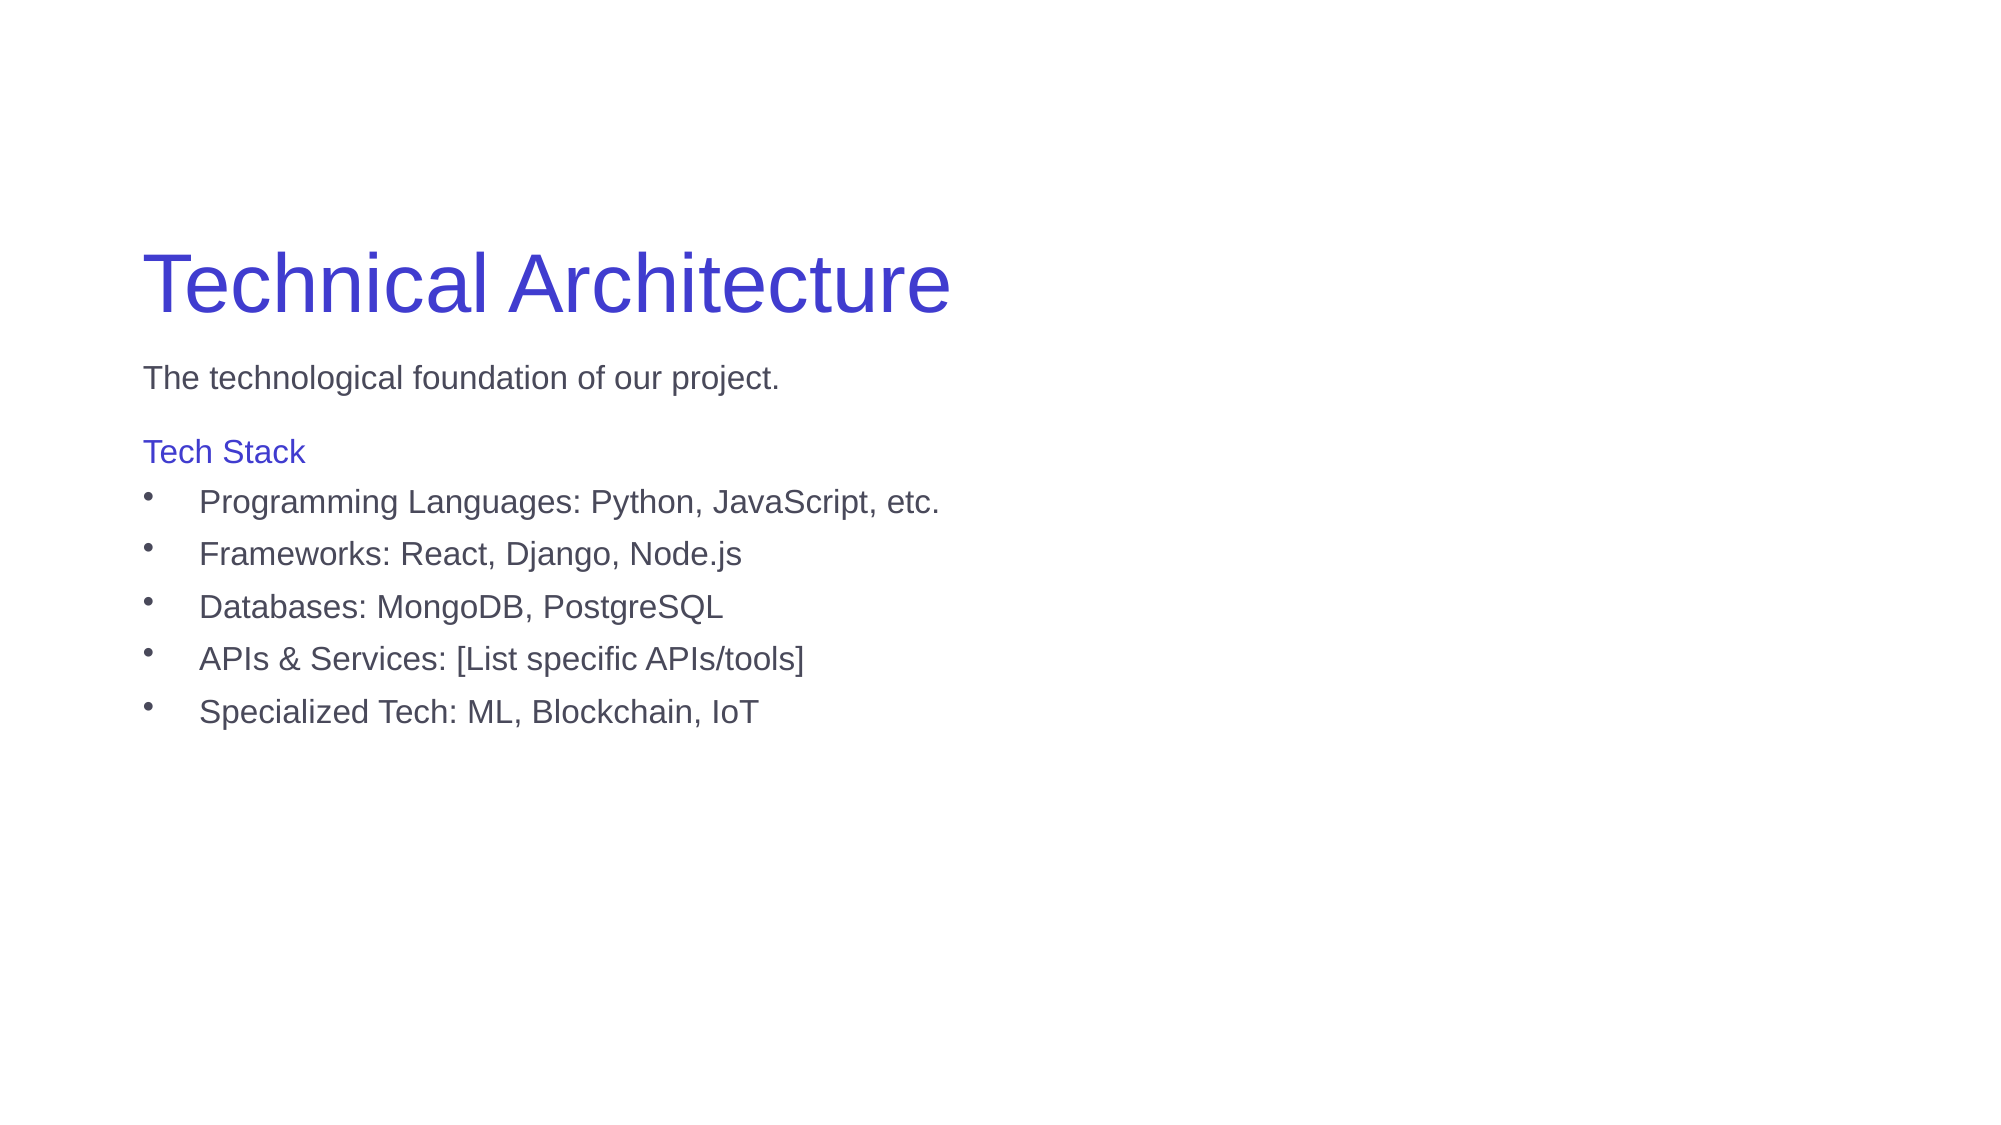

Technical Architecture
The technological foundation of our project.
Tech Stack
Programming Languages: Python, JavaScript, etc.
Frameworks: React, Django, Node.js
Databases: MongoDB, PostgreSQL
APIs & Services: [List specific APIs/tools]
Specialized Tech: ML, Blockchain, IoT